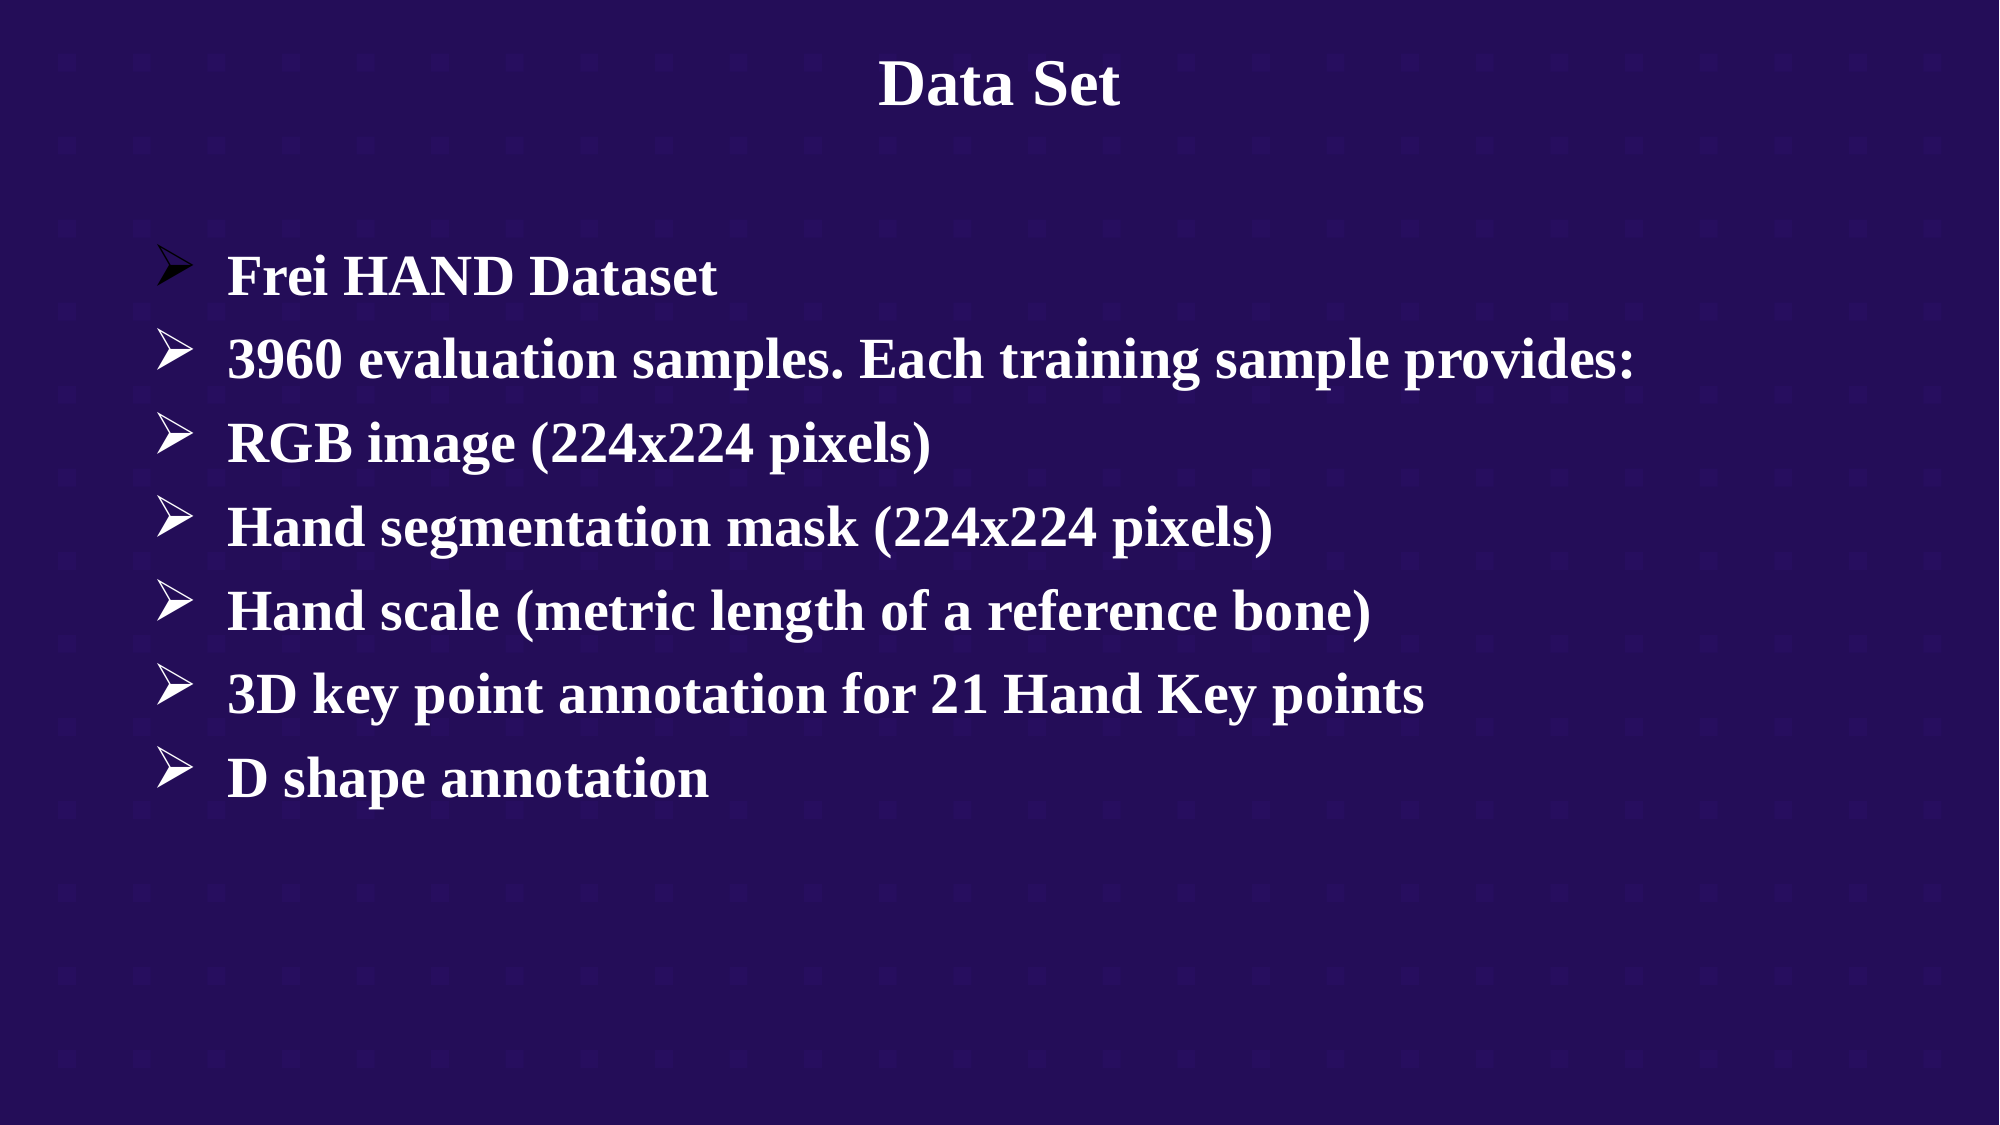

Data Set
Frei HAND Dataset
3960 evaluation samples. Each training sample provides:
RGB image (224x224 pixels)
Hand segmentation mask (224x224 pixels)
Hand scale (metric length of a reference bone)
3D key point annotation for 21 Hand Key points
D shape annotation